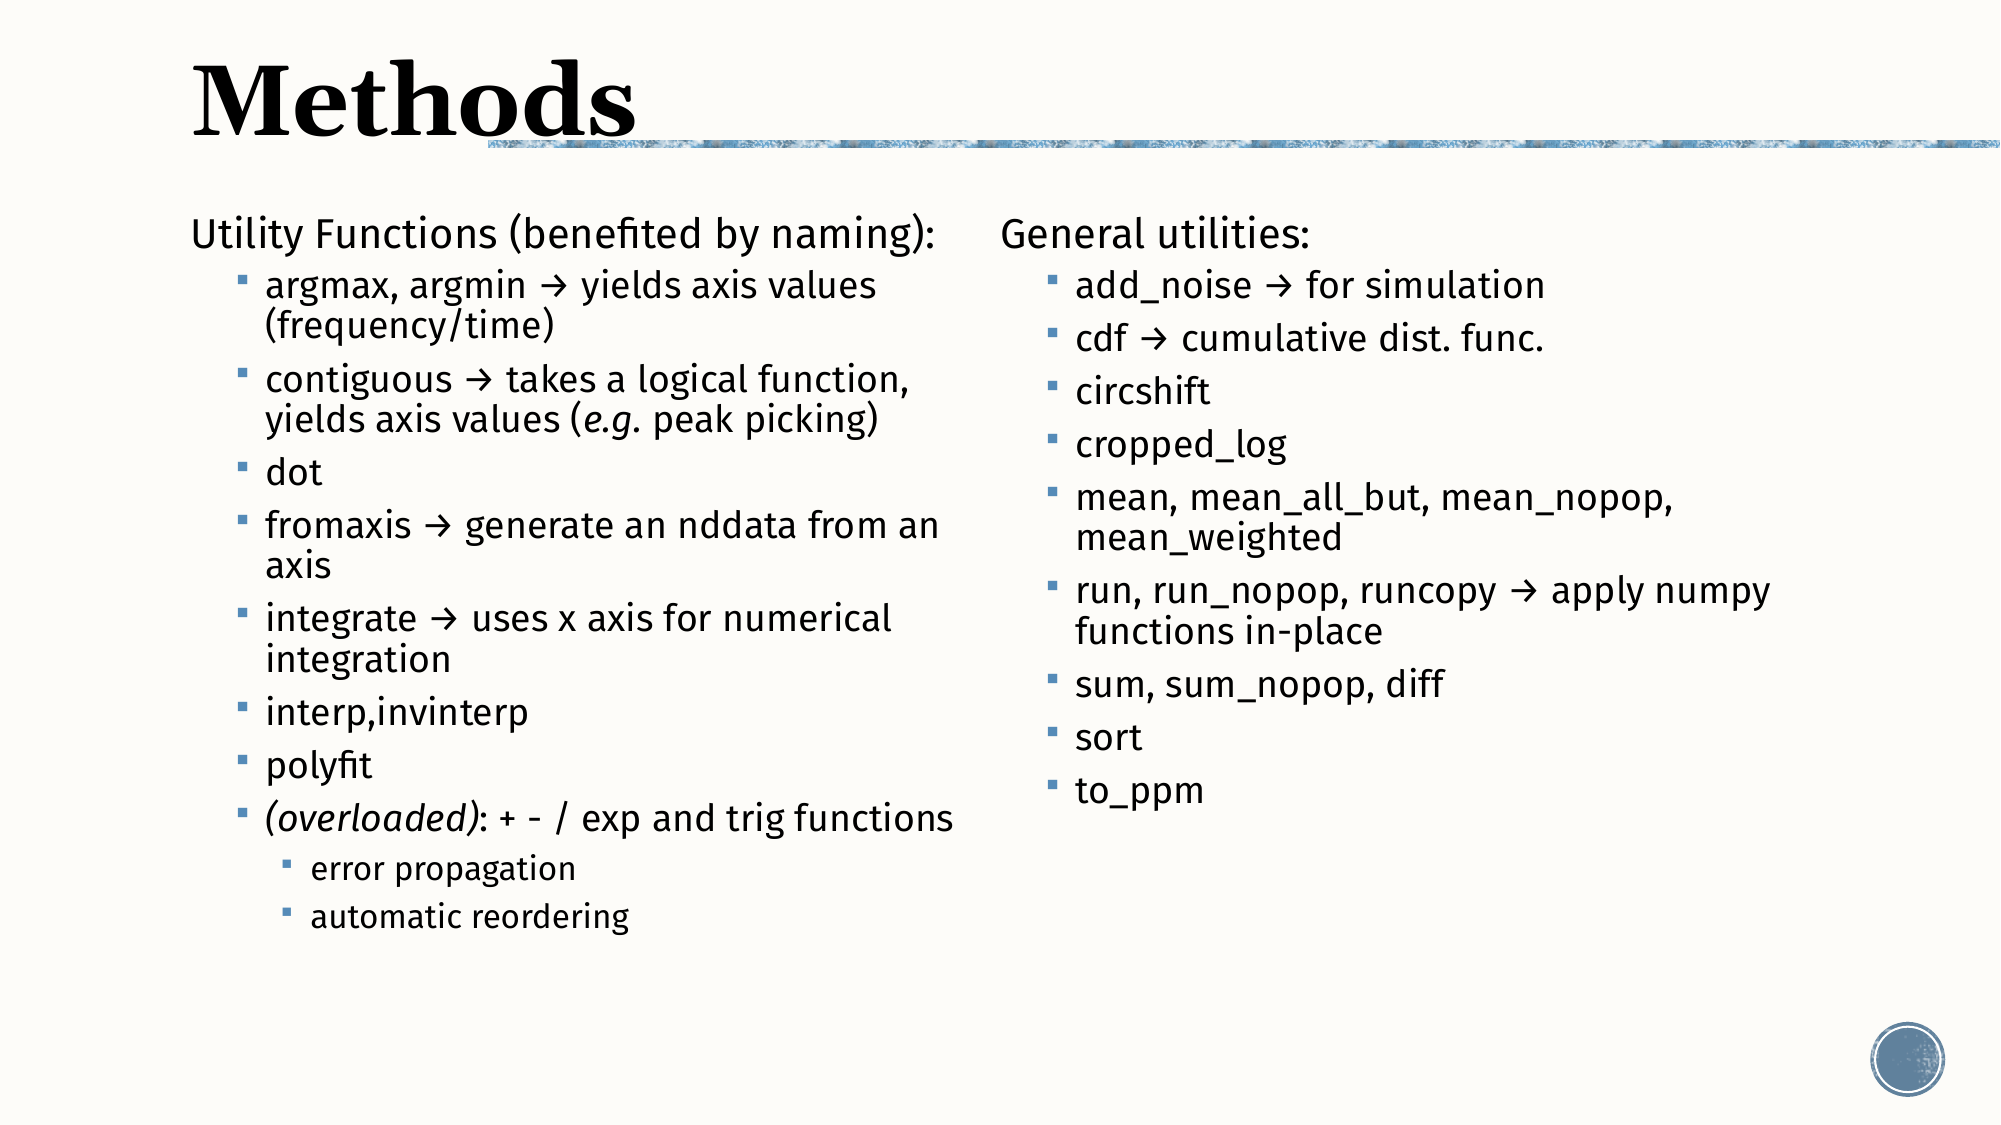

# Methods
Utility Functions (benefited by naming):
argmax, argmin → yields axis values (frequency/time)
contiguous → takes a logical function, yields axis values (e.g. peak picking)
dot
fromaxis → generate an nddata from an axis
integrate → uses x axis for numerical integration
interp,invinterp
polyfit
(overloaded): + - / exp and trig functions
error propagation
automatic reordering
General utilities:
add_noise → for simulation
cdf → cumulative dist. func.
circshift
cropped_log
mean, mean_all_but, mean_nopop, mean_weighted
run, run_nopop, runcopy → apply numpy functions in-place
sum, sum_nopop, diff
sort
to_ppm